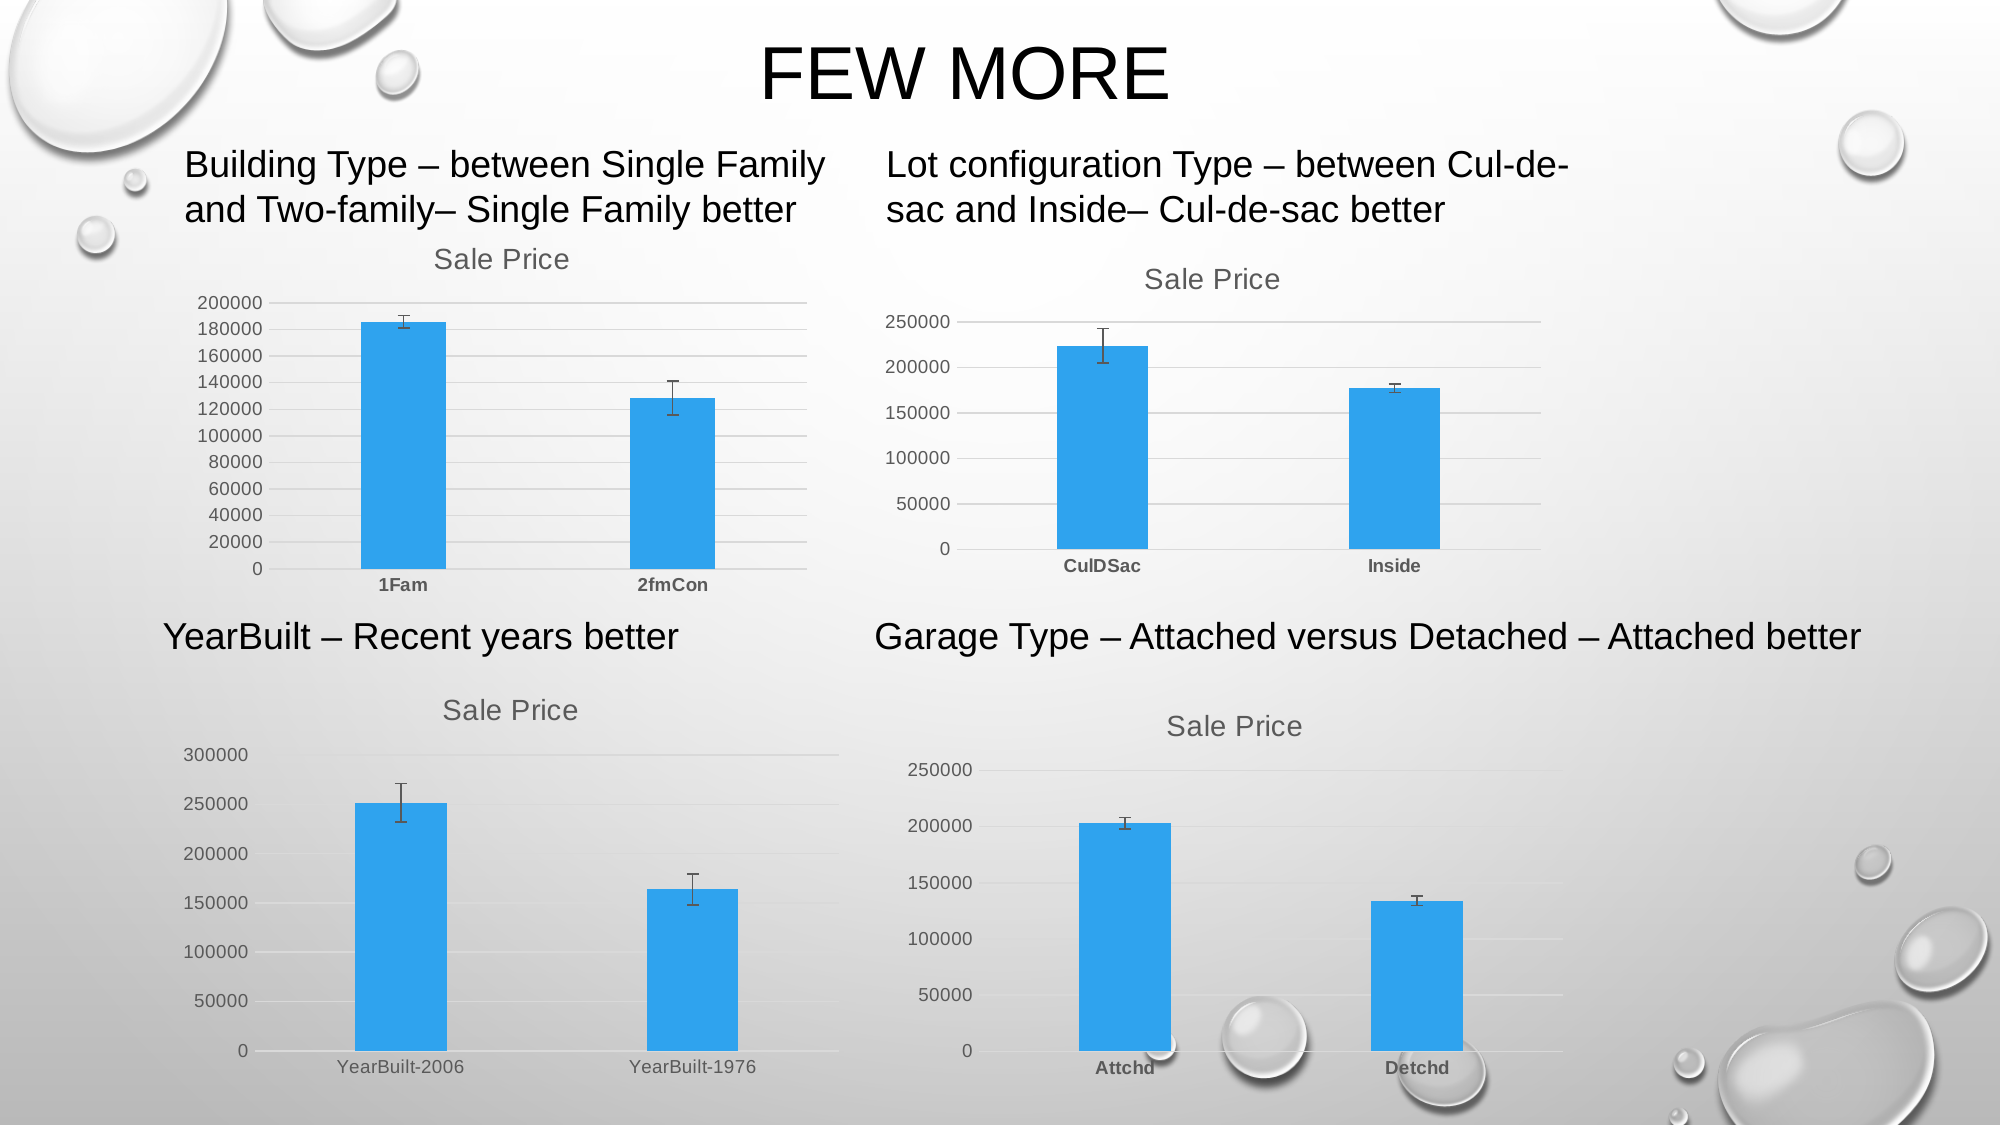

# Few more
Building Type – between Single Family and Two-family– Single Family better
Lot configuration Type – between Cul-de-sac and Inside– Cul-de-sac better

### Chart: Sale Price

| Category |  |
|---|---|
| 1Fam | 185763.80737704918 |
| 2fmCon | 128432.25806451614 |

### Chart: Sale Price

| Category |  |
|---|---|
| CulDSac | 223854.6170212766 |
| Inside | 176938.0475285171 |

YearBuilt – Recent years better
Garage Type – Attached versus Detached – Attached better

### Chart: Sale Price

| Category |  |
|---|---|
| YearBuilt-2006 | 251775.44776119402 |
| YearBuilt-1976 | 163831.9696969697 |

### Chart: Sale Price

| Category |  |
|---|---|
| Attchd | 202892.65632183908 |
| Detchd | 134091.16279069768 |